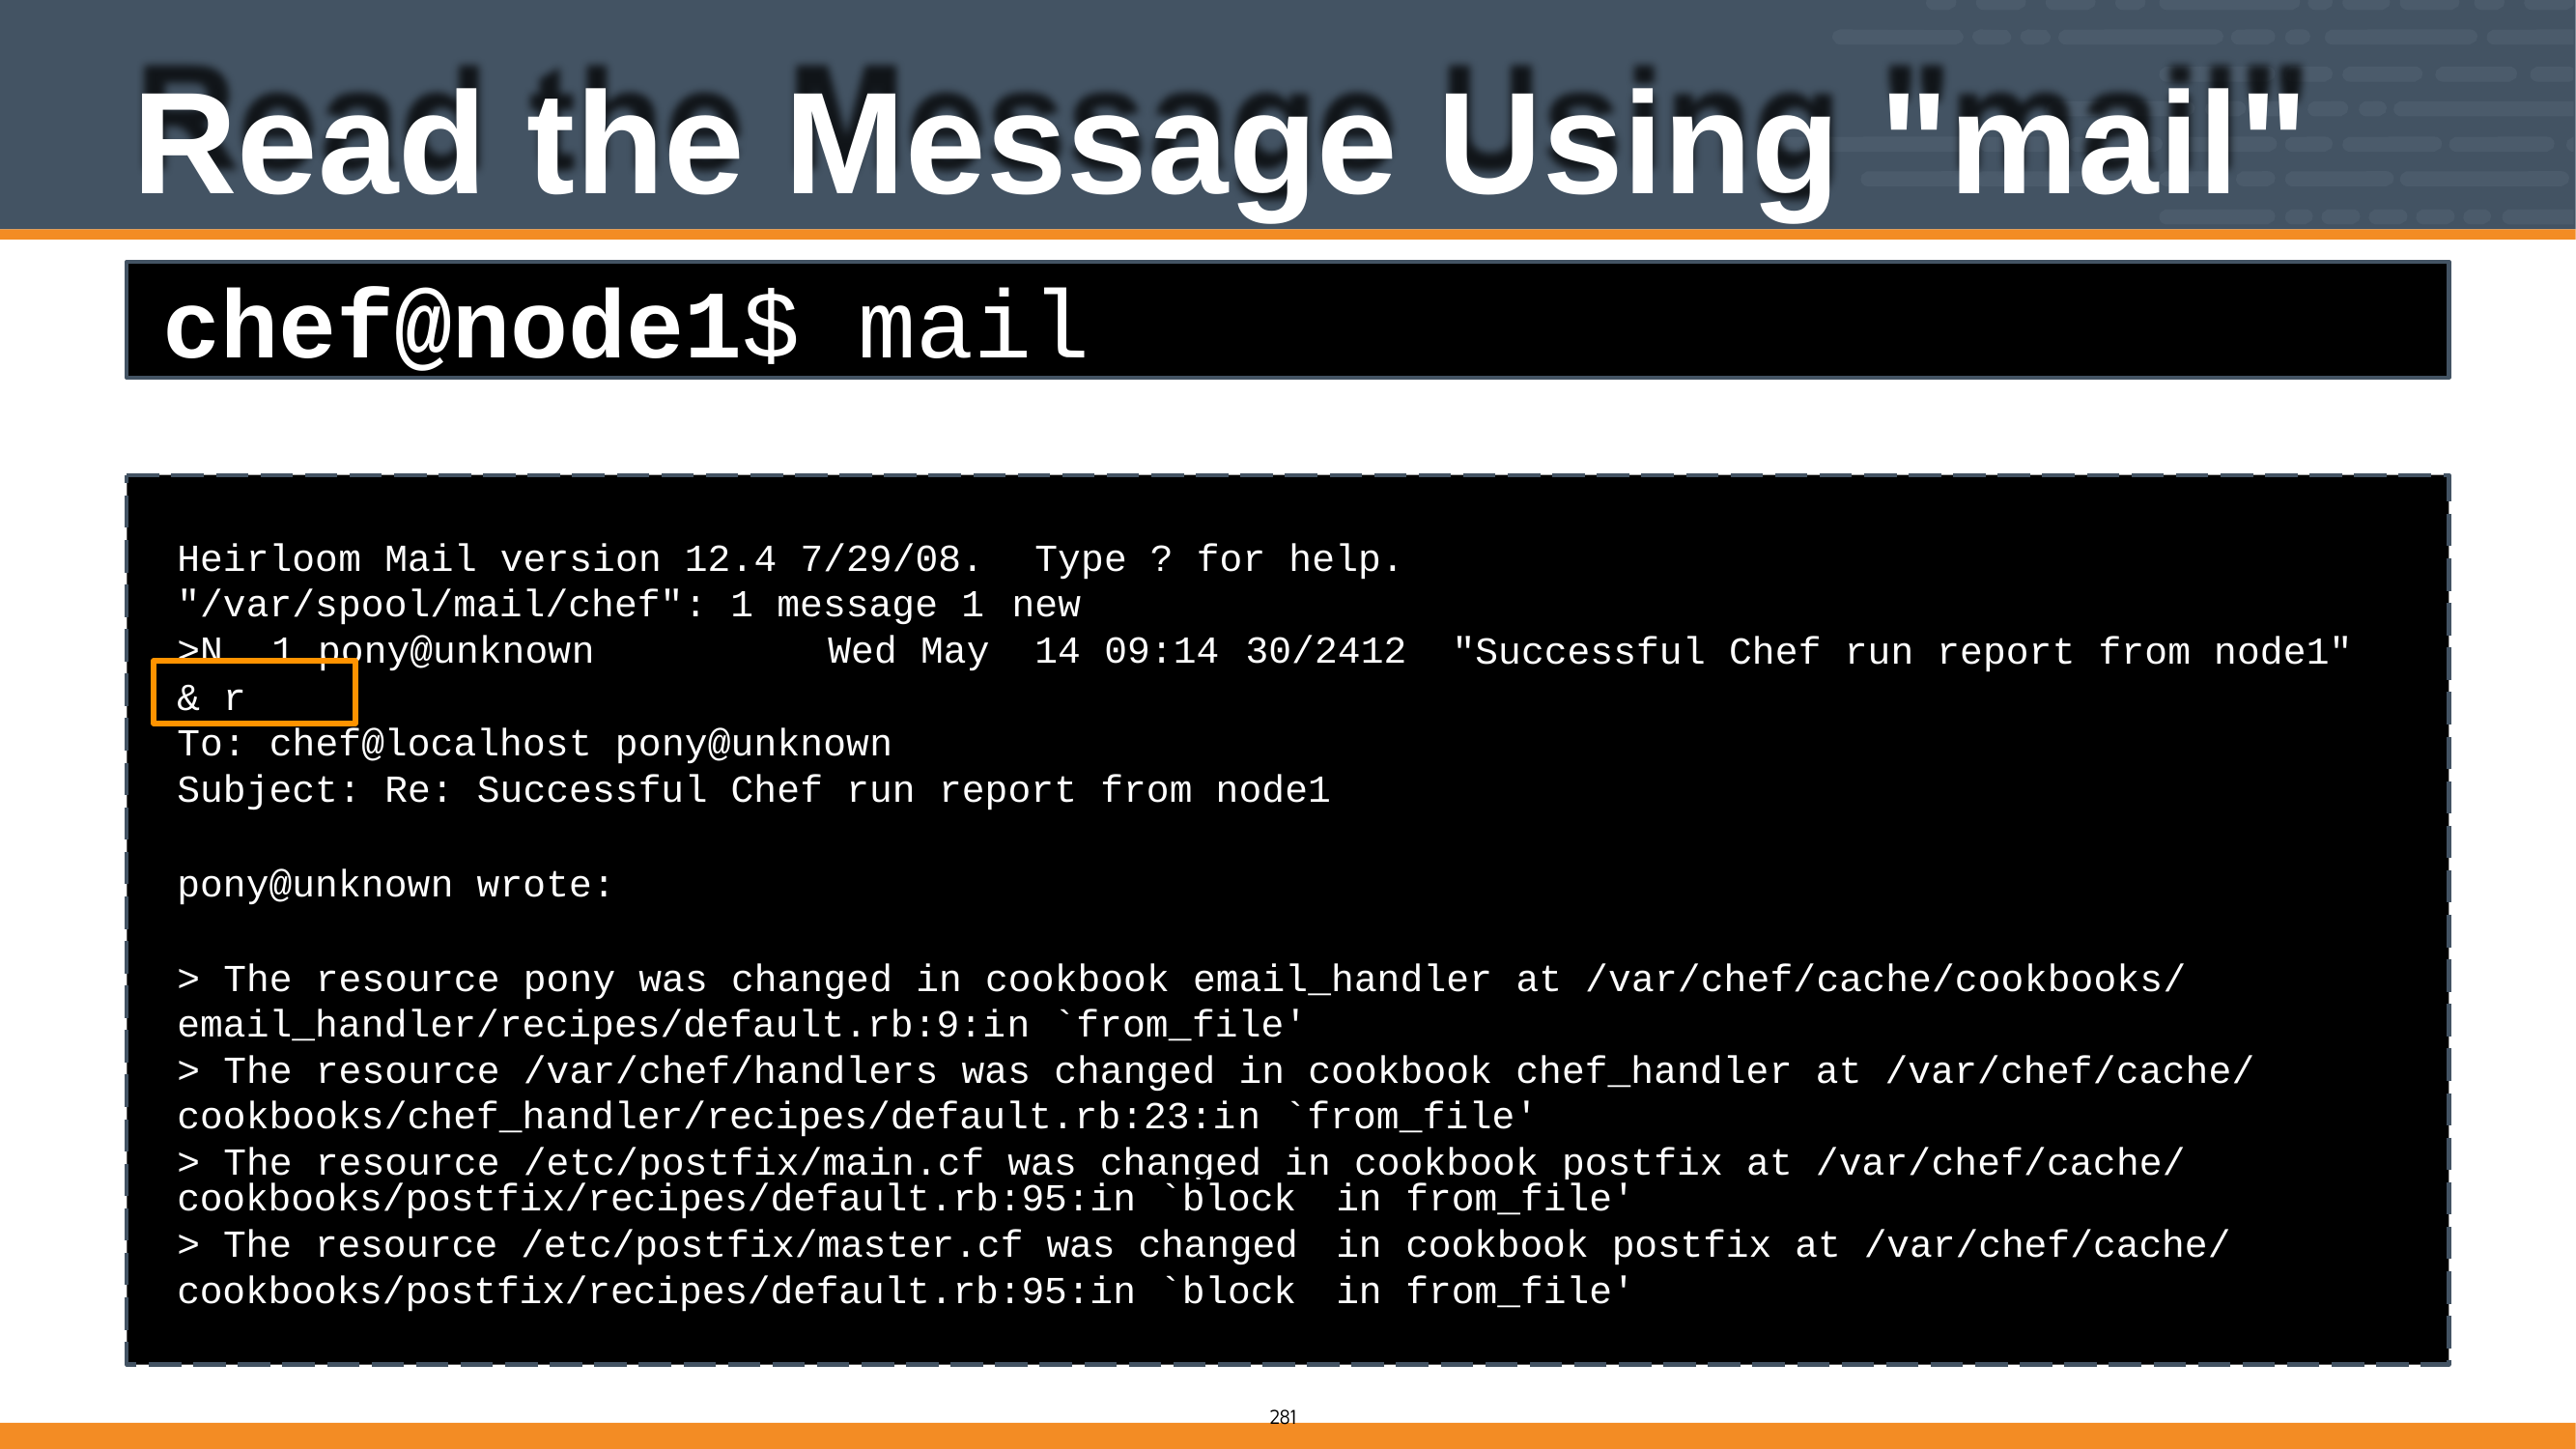

# Read the Message Using "mail"

chef@node1$ mail

Heirloom Mail version 12.4 7/29/08. "/var/spool/mail/chef": 1 message 1
>N	1 pony@unknown	Wed May
Type ? for help. new
14 09:14	30/2412
"Successful Chef run report from node1"

& r
To: chef@localhost pony@unknown
Subject: Re: Successful Chef run report from node1

pony@unknown wrote:

> The resource pony was changed in cookbook email_handler at /var/chef/cache/cookbooks/ email_handler/recipes/default.rb:9:in `from_file'
> The resource /var/chef/handlers was changed in cookbook chef_handler at /var/chef/cache/ cookbooks/chef_handler/recipes/default.rb:23:in `from_file'
> The resource /etc/postfix/main.cf was changed in cookbook postfix at /var/chef/cache/
| cookbooks/postfix/recipes/default.rb:95:in `block | in | from\_file' |
| --- | --- | --- |
| > The resource /etc/postfix/master.cf was changed | in | cookbook postfix at /var/chef/cache/ |
| cookbooks/postfix/recipes/default.rb:95:in `block | in | from\_file' |
281